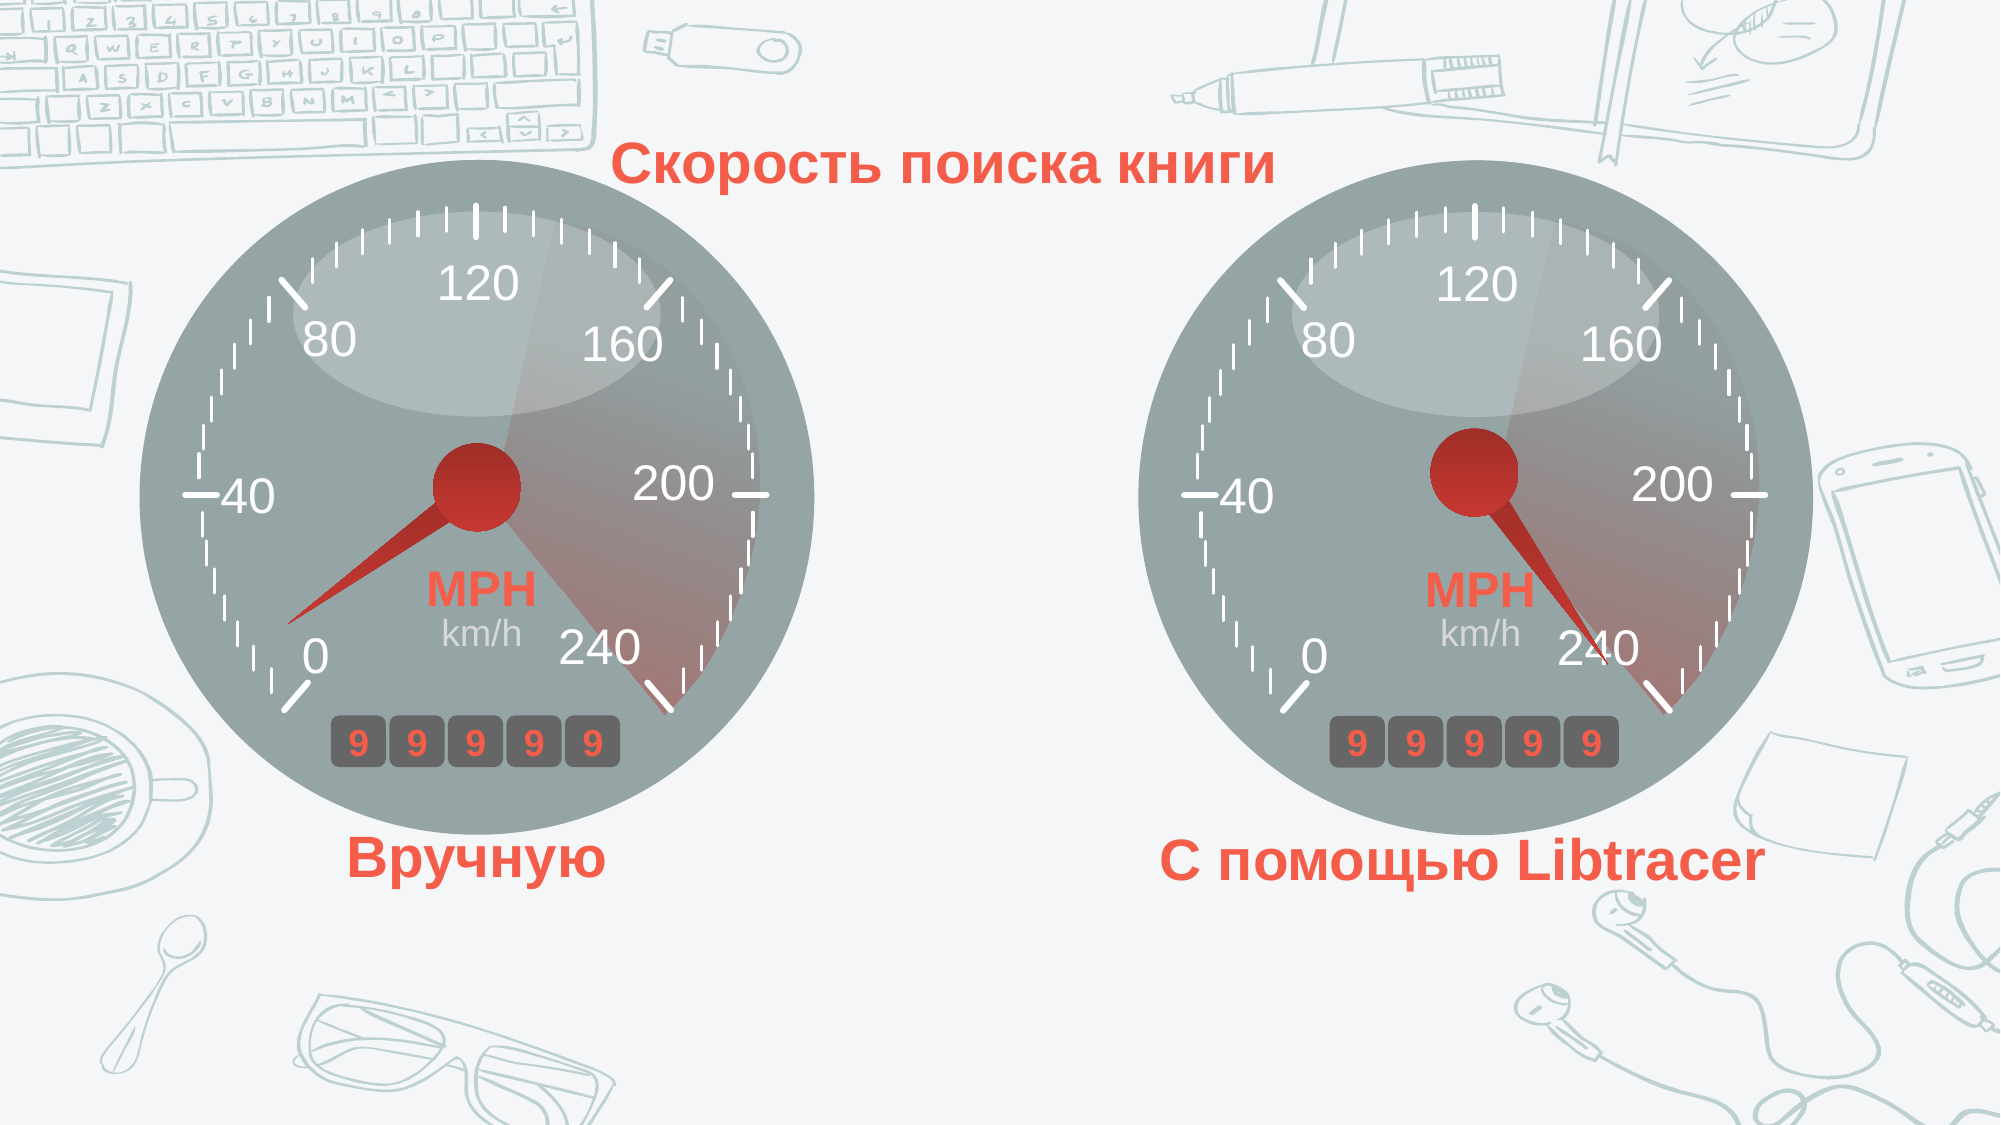

# Скорость поиска книги

120
120

80
80
160
160

200
200
40
40
MPH
km/h
MPH
km/h
240
240
0
0
9
9
9
9
9
9
9
9
9
9
Вручную
С помощью Libtracer